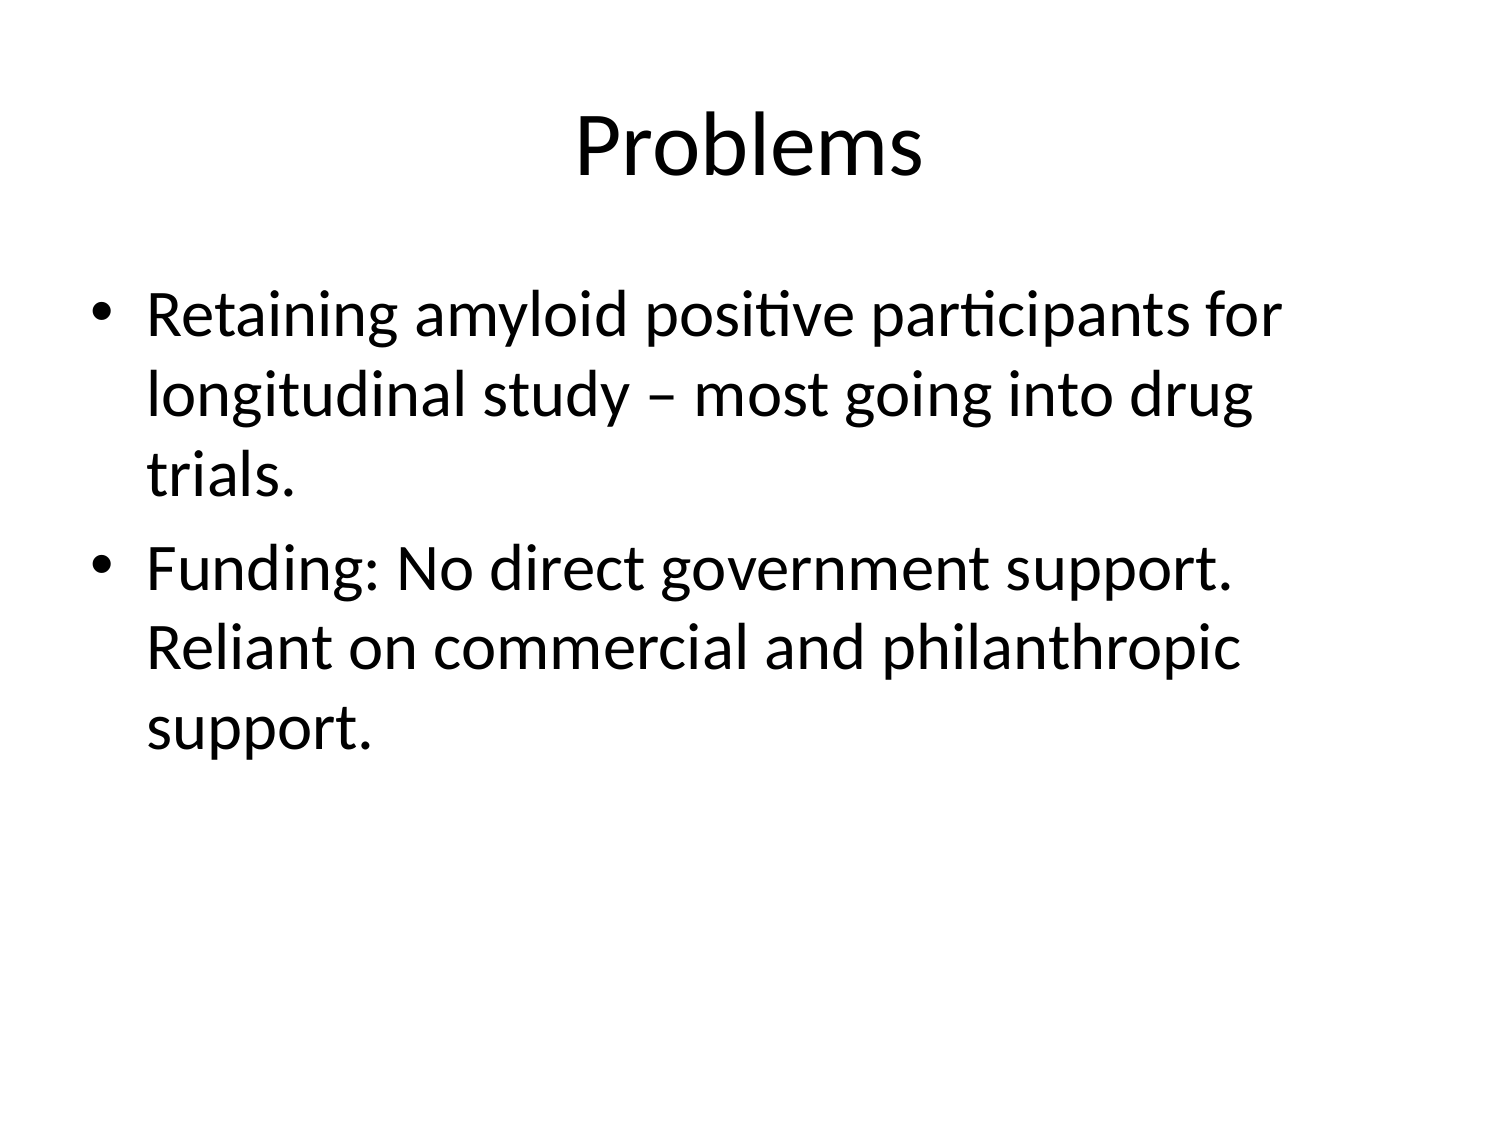

# Problems
Retaining amyloid positive participants for longitudinal study – most going into drug trials.
Funding: No direct government support. Reliant on commercial and philanthropic support.